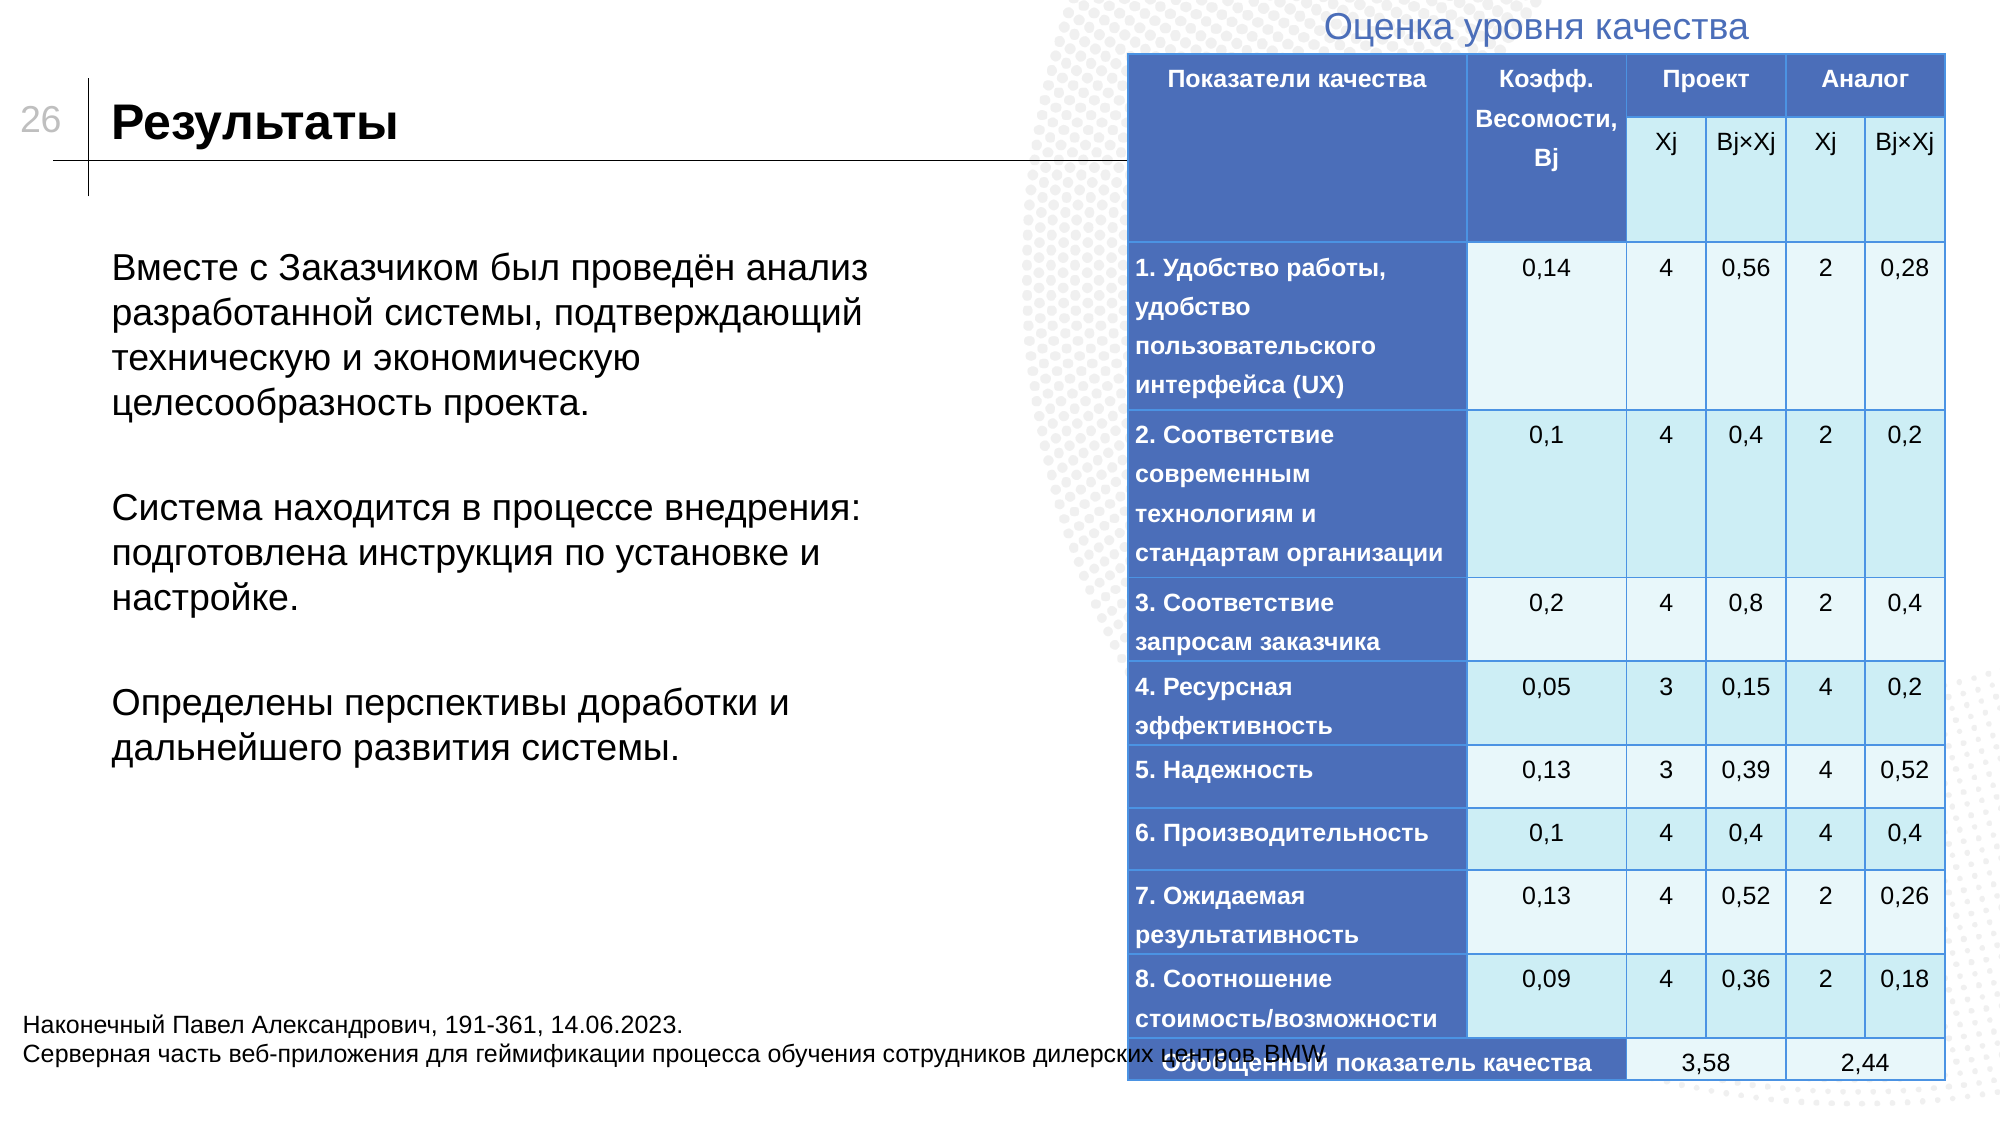

Оценка уровня качества
| Показатели качества | Коэфф. Весомости, Bj | Проект |  | Аналог |  |
| --- | --- | --- | --- | --- | --- |
|  |  | Xj | Bj×Xj | Xj | Bj×Xj |
| 1. Удобство работы, удобство пользовательского интерфейса (UX) | 0,14 | 4 | 0,56 | 2 | 0,28 |
| 2. Соответствие современным технологиям и стандартам организации | 0,1 | 4 | 0,4 | 2 | 0,2 |
| 3. Соответствие запросам заказчика | 0,2 | 4 | 0,8 | 2 | 0,4 |
| 4. Ресурсная эффективность | 0,05 | 3 | 0,15 | 4 | 0,2 |
| 5. Надежность | 0,13 | 3 | 0,39 | 4 | 0,52 |
| 6. Производительность | 0,1 | 4 | 0,4 | 4 | 0,4 |
| 7. Ожидаемая результативность | 0,13 | 4 | 0,52 | 2 | 0,26 |
| 8. Соотношение стоимость/возможности | 0,09 | 4 | 0,36 | 2 | 0,18 |
| Обобщенный показатель качества |  | 3,58 |  | 2,44 |  |
# Результаты
26

Вместе с Заказчиком был проведён анализ разработанной системы, подтверждающий техническую и экономическую целесообразность проекта.

Система находится в процессе внедрения: подготовлена инструкция по установке и настройке.

Определены перспективы доработки и дальнейшего развития системы.
Наконечный Павел Александрович, 191-361, 14.06.2023.
Серверная часть веб-приложения для геймификации процесса обучения сотрудников дилерских центров BMW